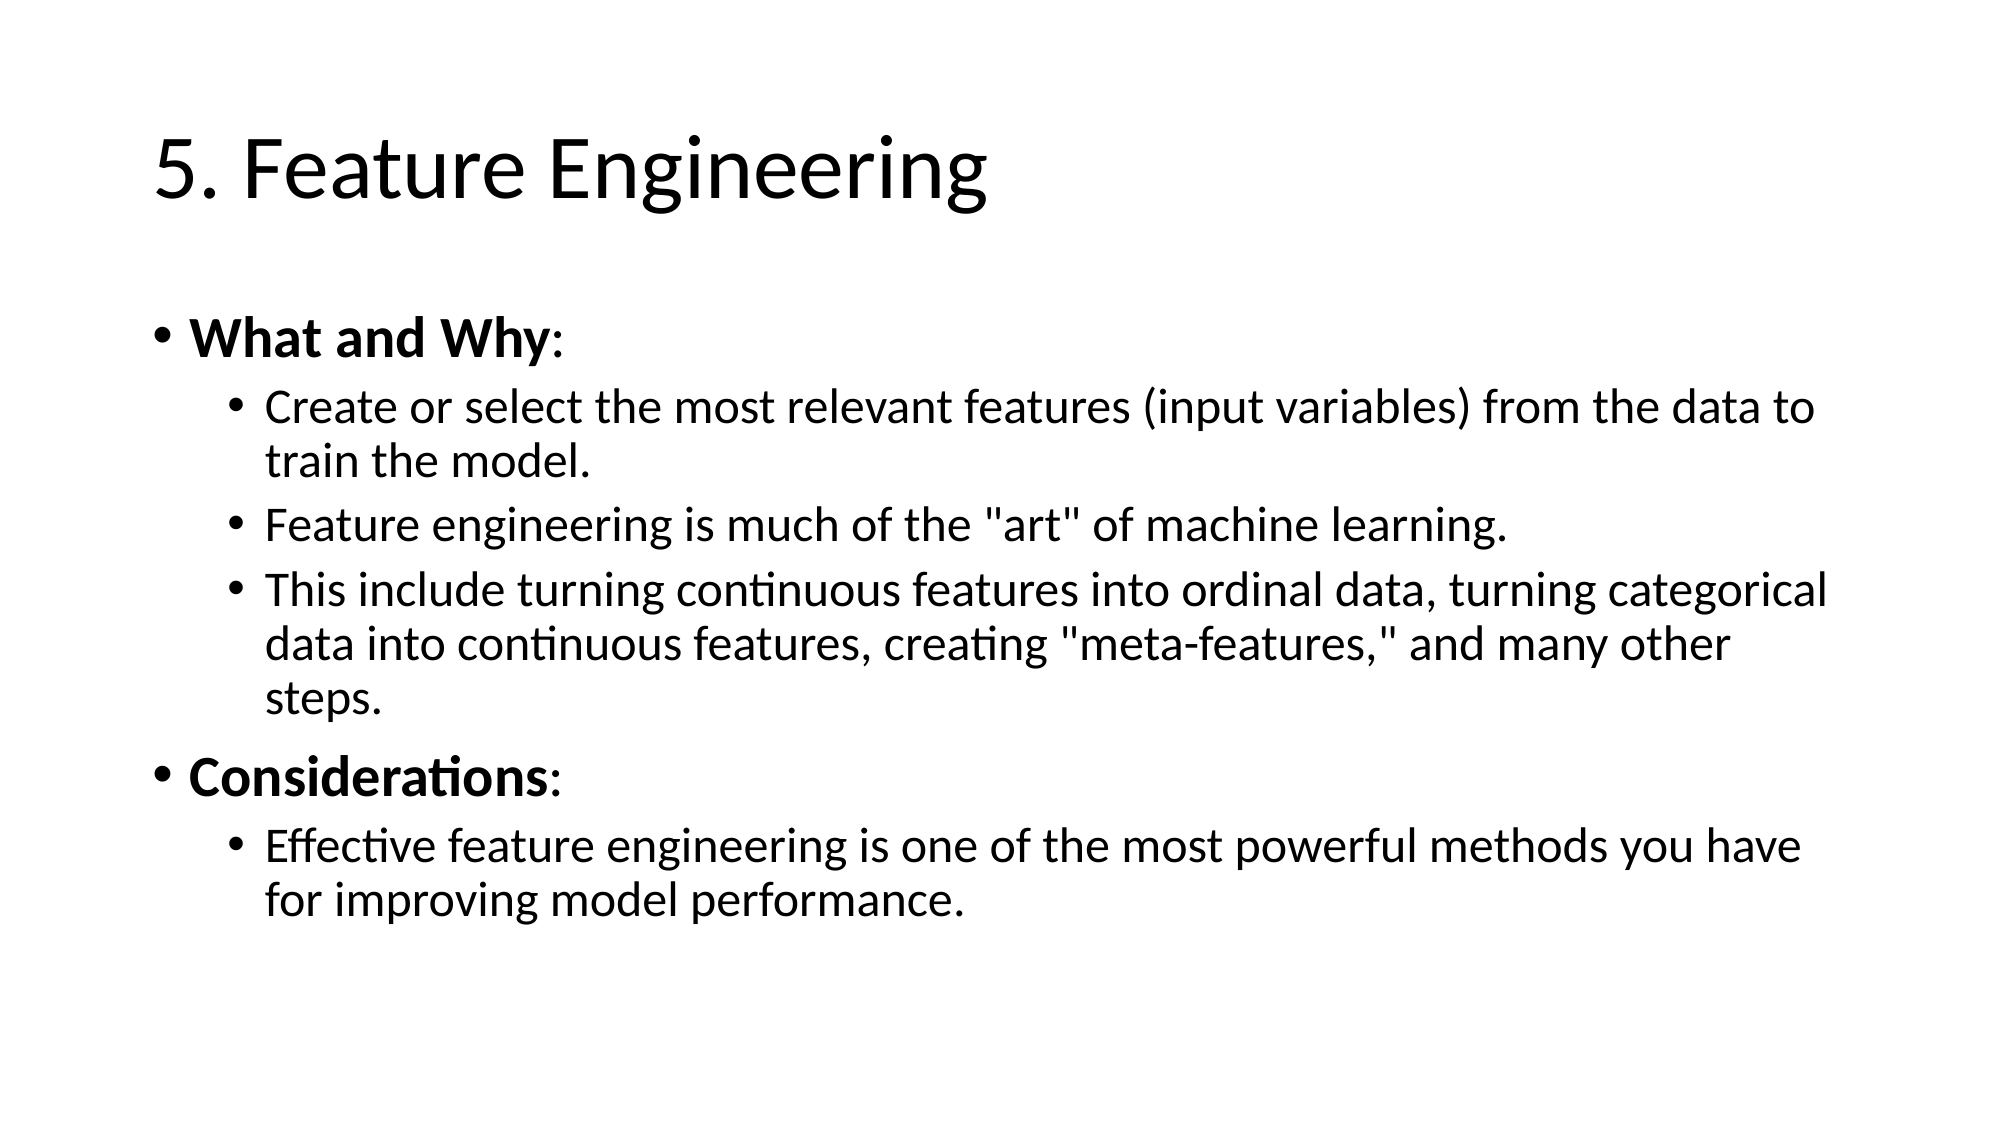

# 5. Feature Engineering
What and Why:
Create or select the most relevant features (input variables) from the data to train the model.
Feature engineering is much of the "art" of machine learning.
This include turning continuous features into ordinal data, turning categorical data into continuous features, creating "meta-features," and many other steps.
Considerations:
Effective feature engineering is one of the most powerful methods you have for improving model performance.